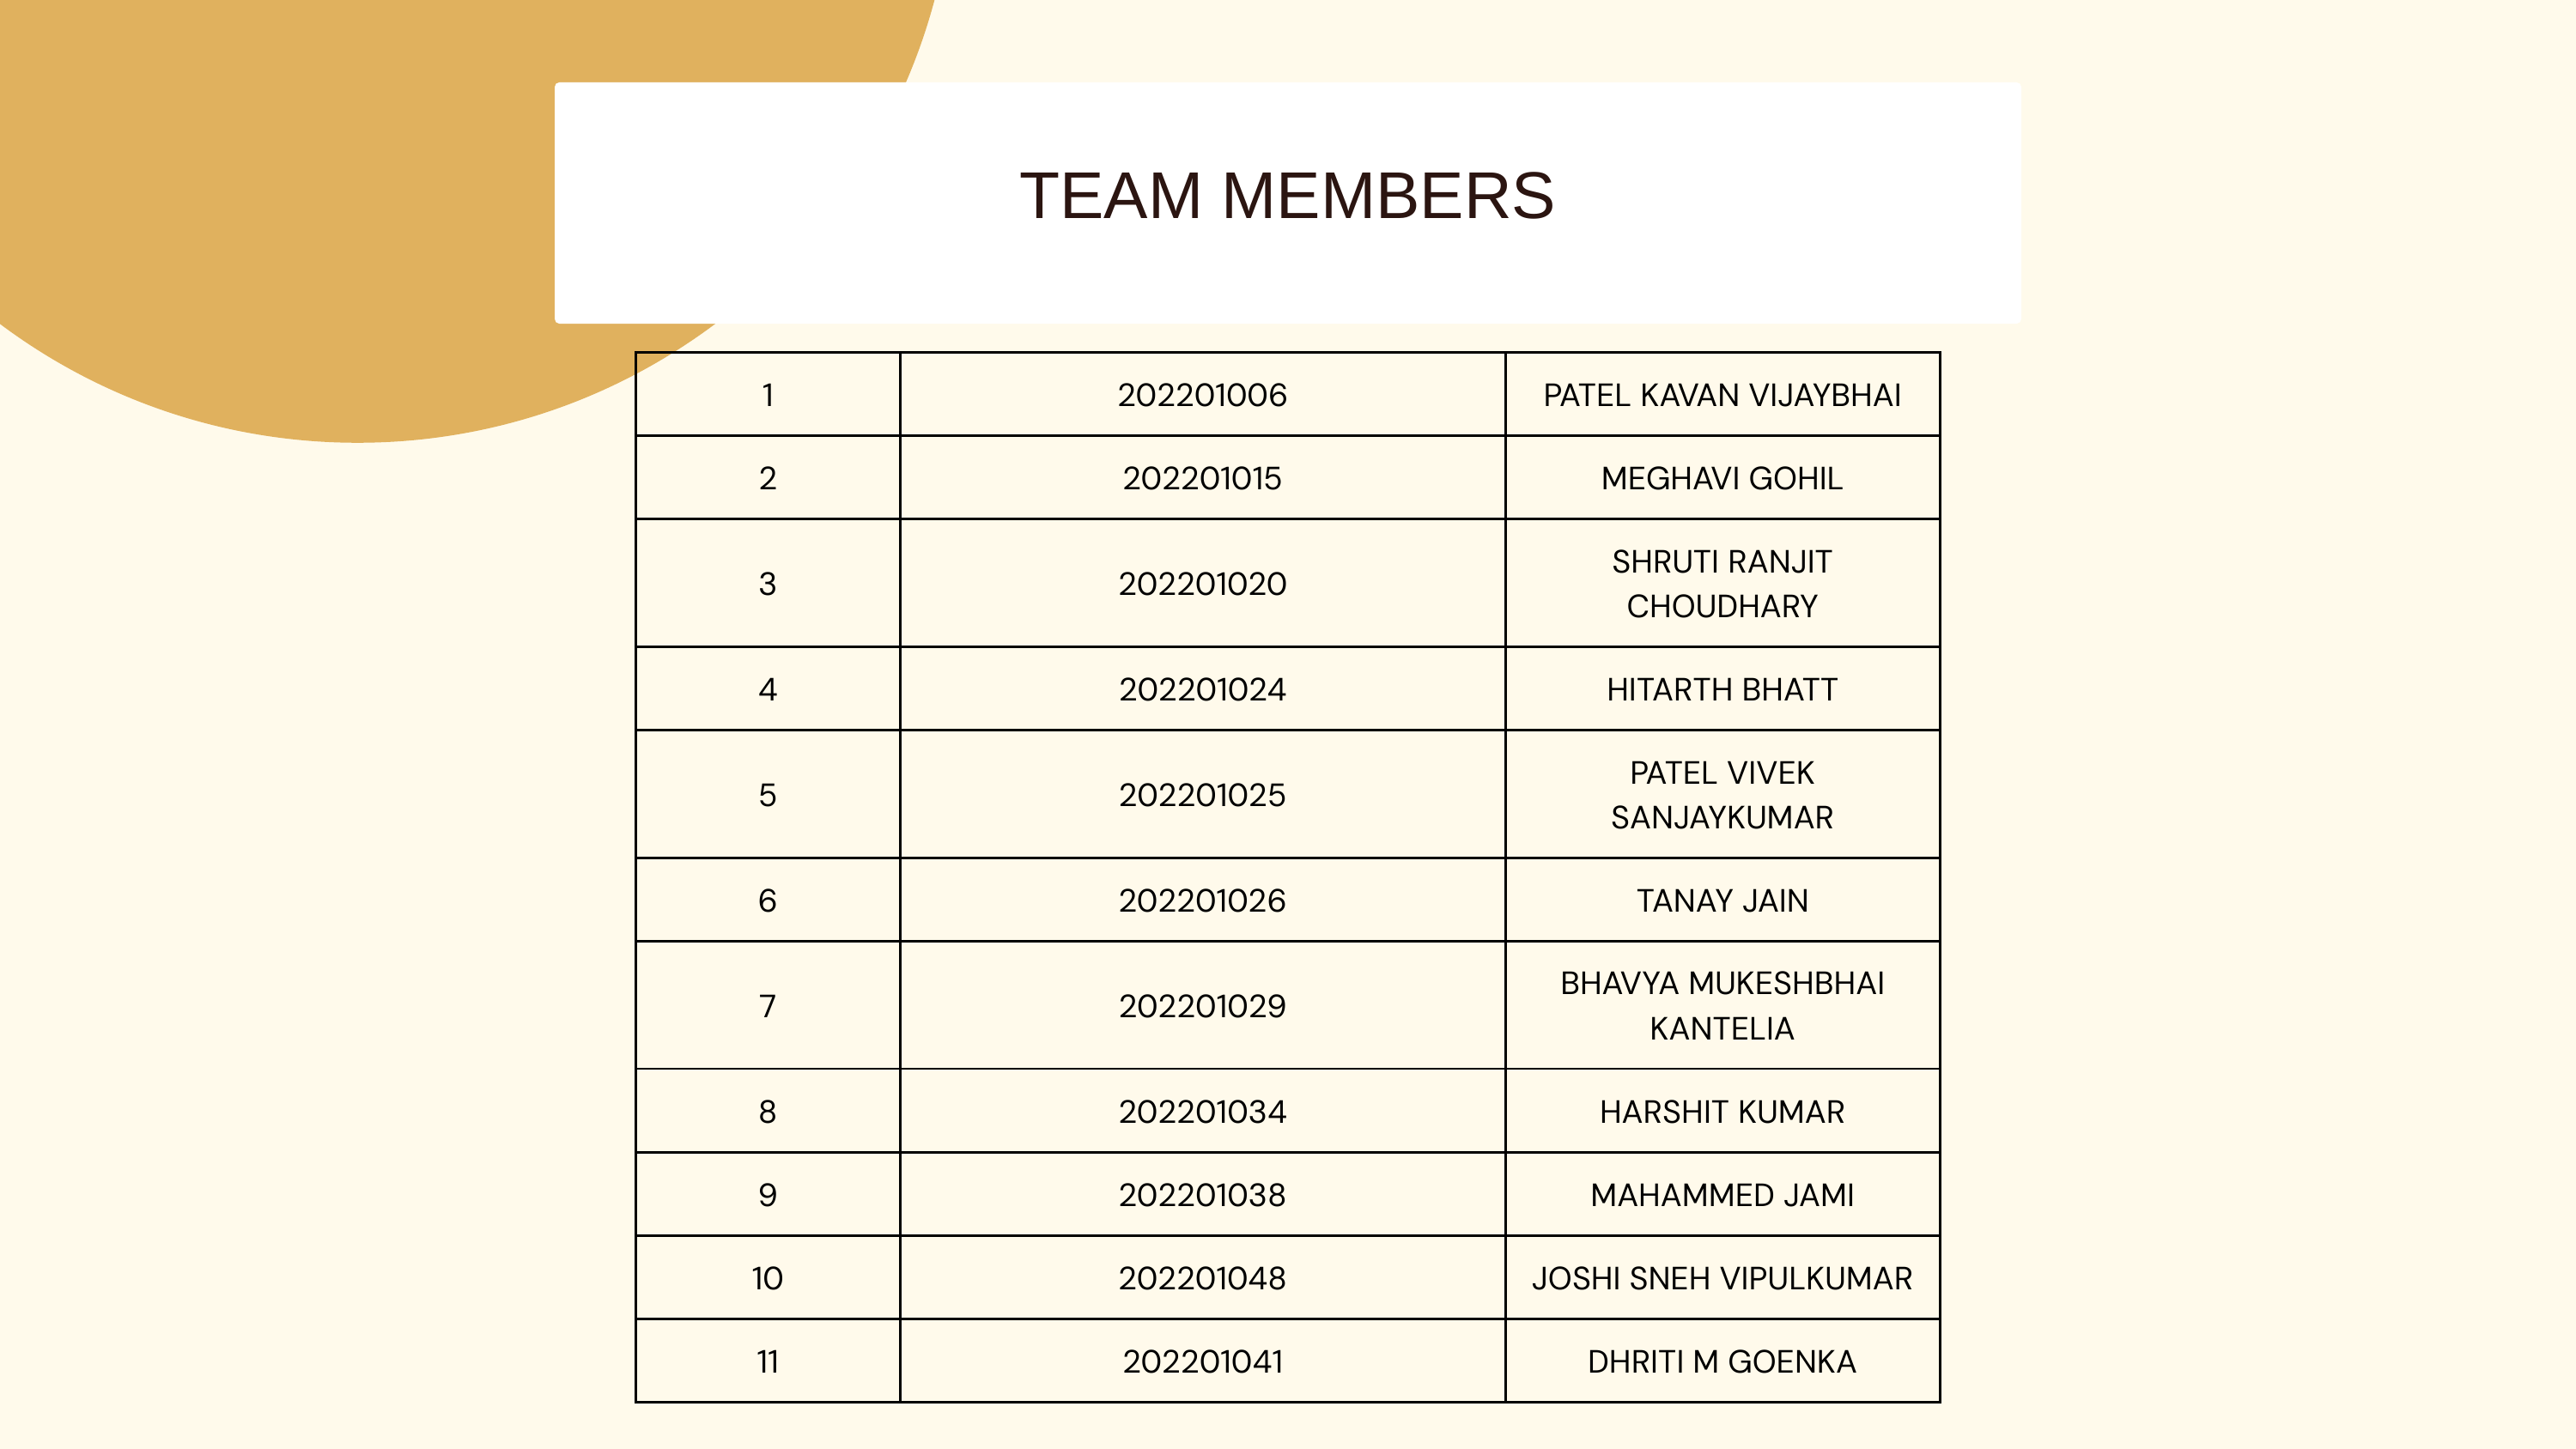

TEAM MEMBERS
| 1 | 202201006 | PATEL KAVAN VIJAYBHAI |
| --- | --- | --- |
| 2 | 202201015 | MEGHAVI GOHIL |
| 3 | 202201020 | SHRUTI RANJIT CHOUDHARY |
| 4 | 202201024 | HITARTH BHATT |
| 5 | 202201025 | PATEL VIVEK SANJAYKUMAR |
| 6 | 202201026 | TANAY JAIN |
| 7 | 202201029 | BHAVYA MUKESHBHAI KANTELIA |
| 8 | 202201034 | HARSHIT KUMAR |
| 9 | 202201038 | MAHAMMED JAMI |
| 10 | 202201048 | JOSHI SNEH VIPULKUMAR |
| 11 | 202201041 | DHRITI M GOENKA |